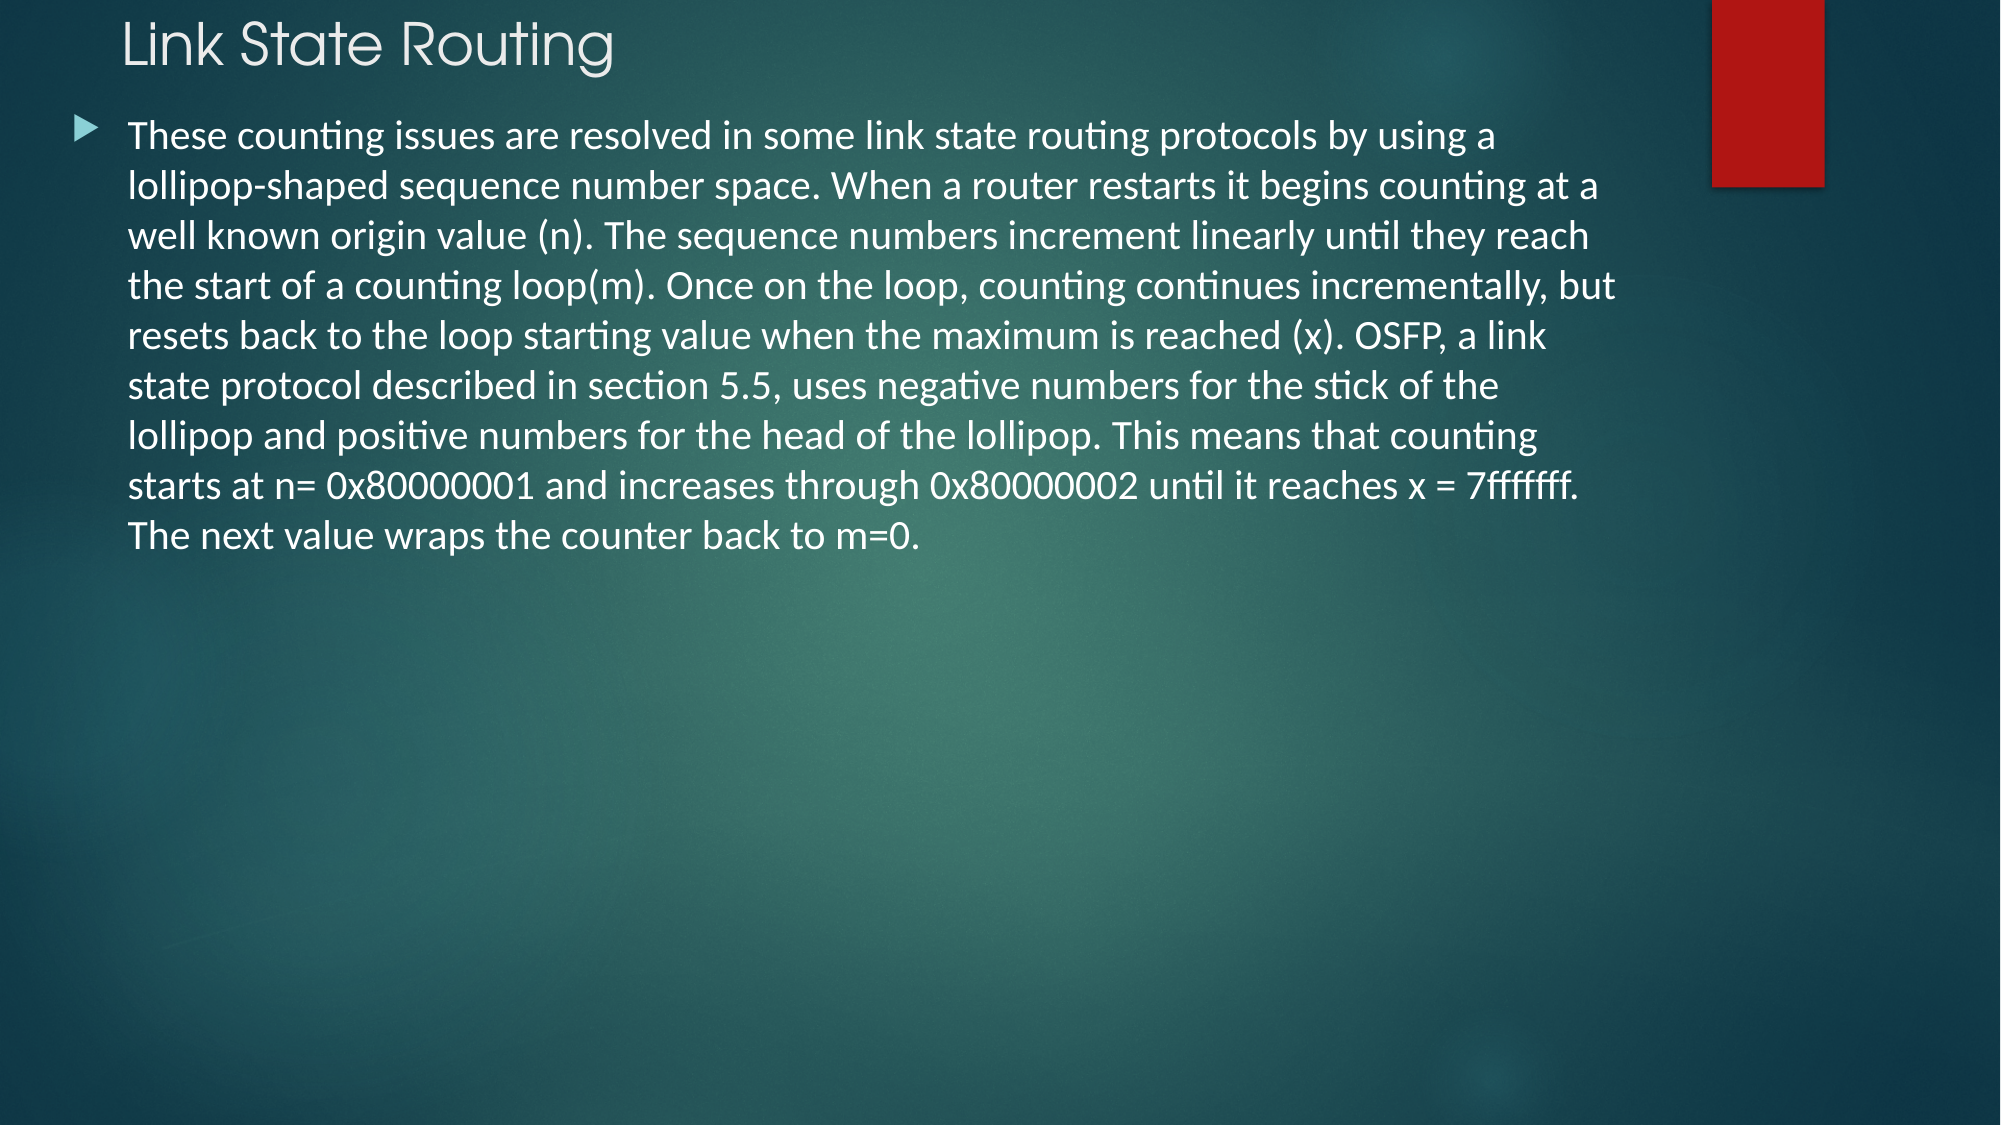

# Link State Routing
These counting issues are resolved in some link state routing protocols by using a lollipop-shaped sequence number space. When a router restarts it begins counting at a well known origin value (n). The sequence numbers increment linearly until they reach the start of a counting loop(m). Once on the loop, counting continues incrementally, but resets back to the loop starting value when the maximum is reached (x). OSFP, a link state protocol described in section 5.5, uses negative numbers for the stick of the lollipop and positive numbers for the head of the lollipop. This means that counting starts at n= 0x80000001 and increases through 0x80000002 until it reaches x = 7fffffff. The next value wraps the counter back to m=0.